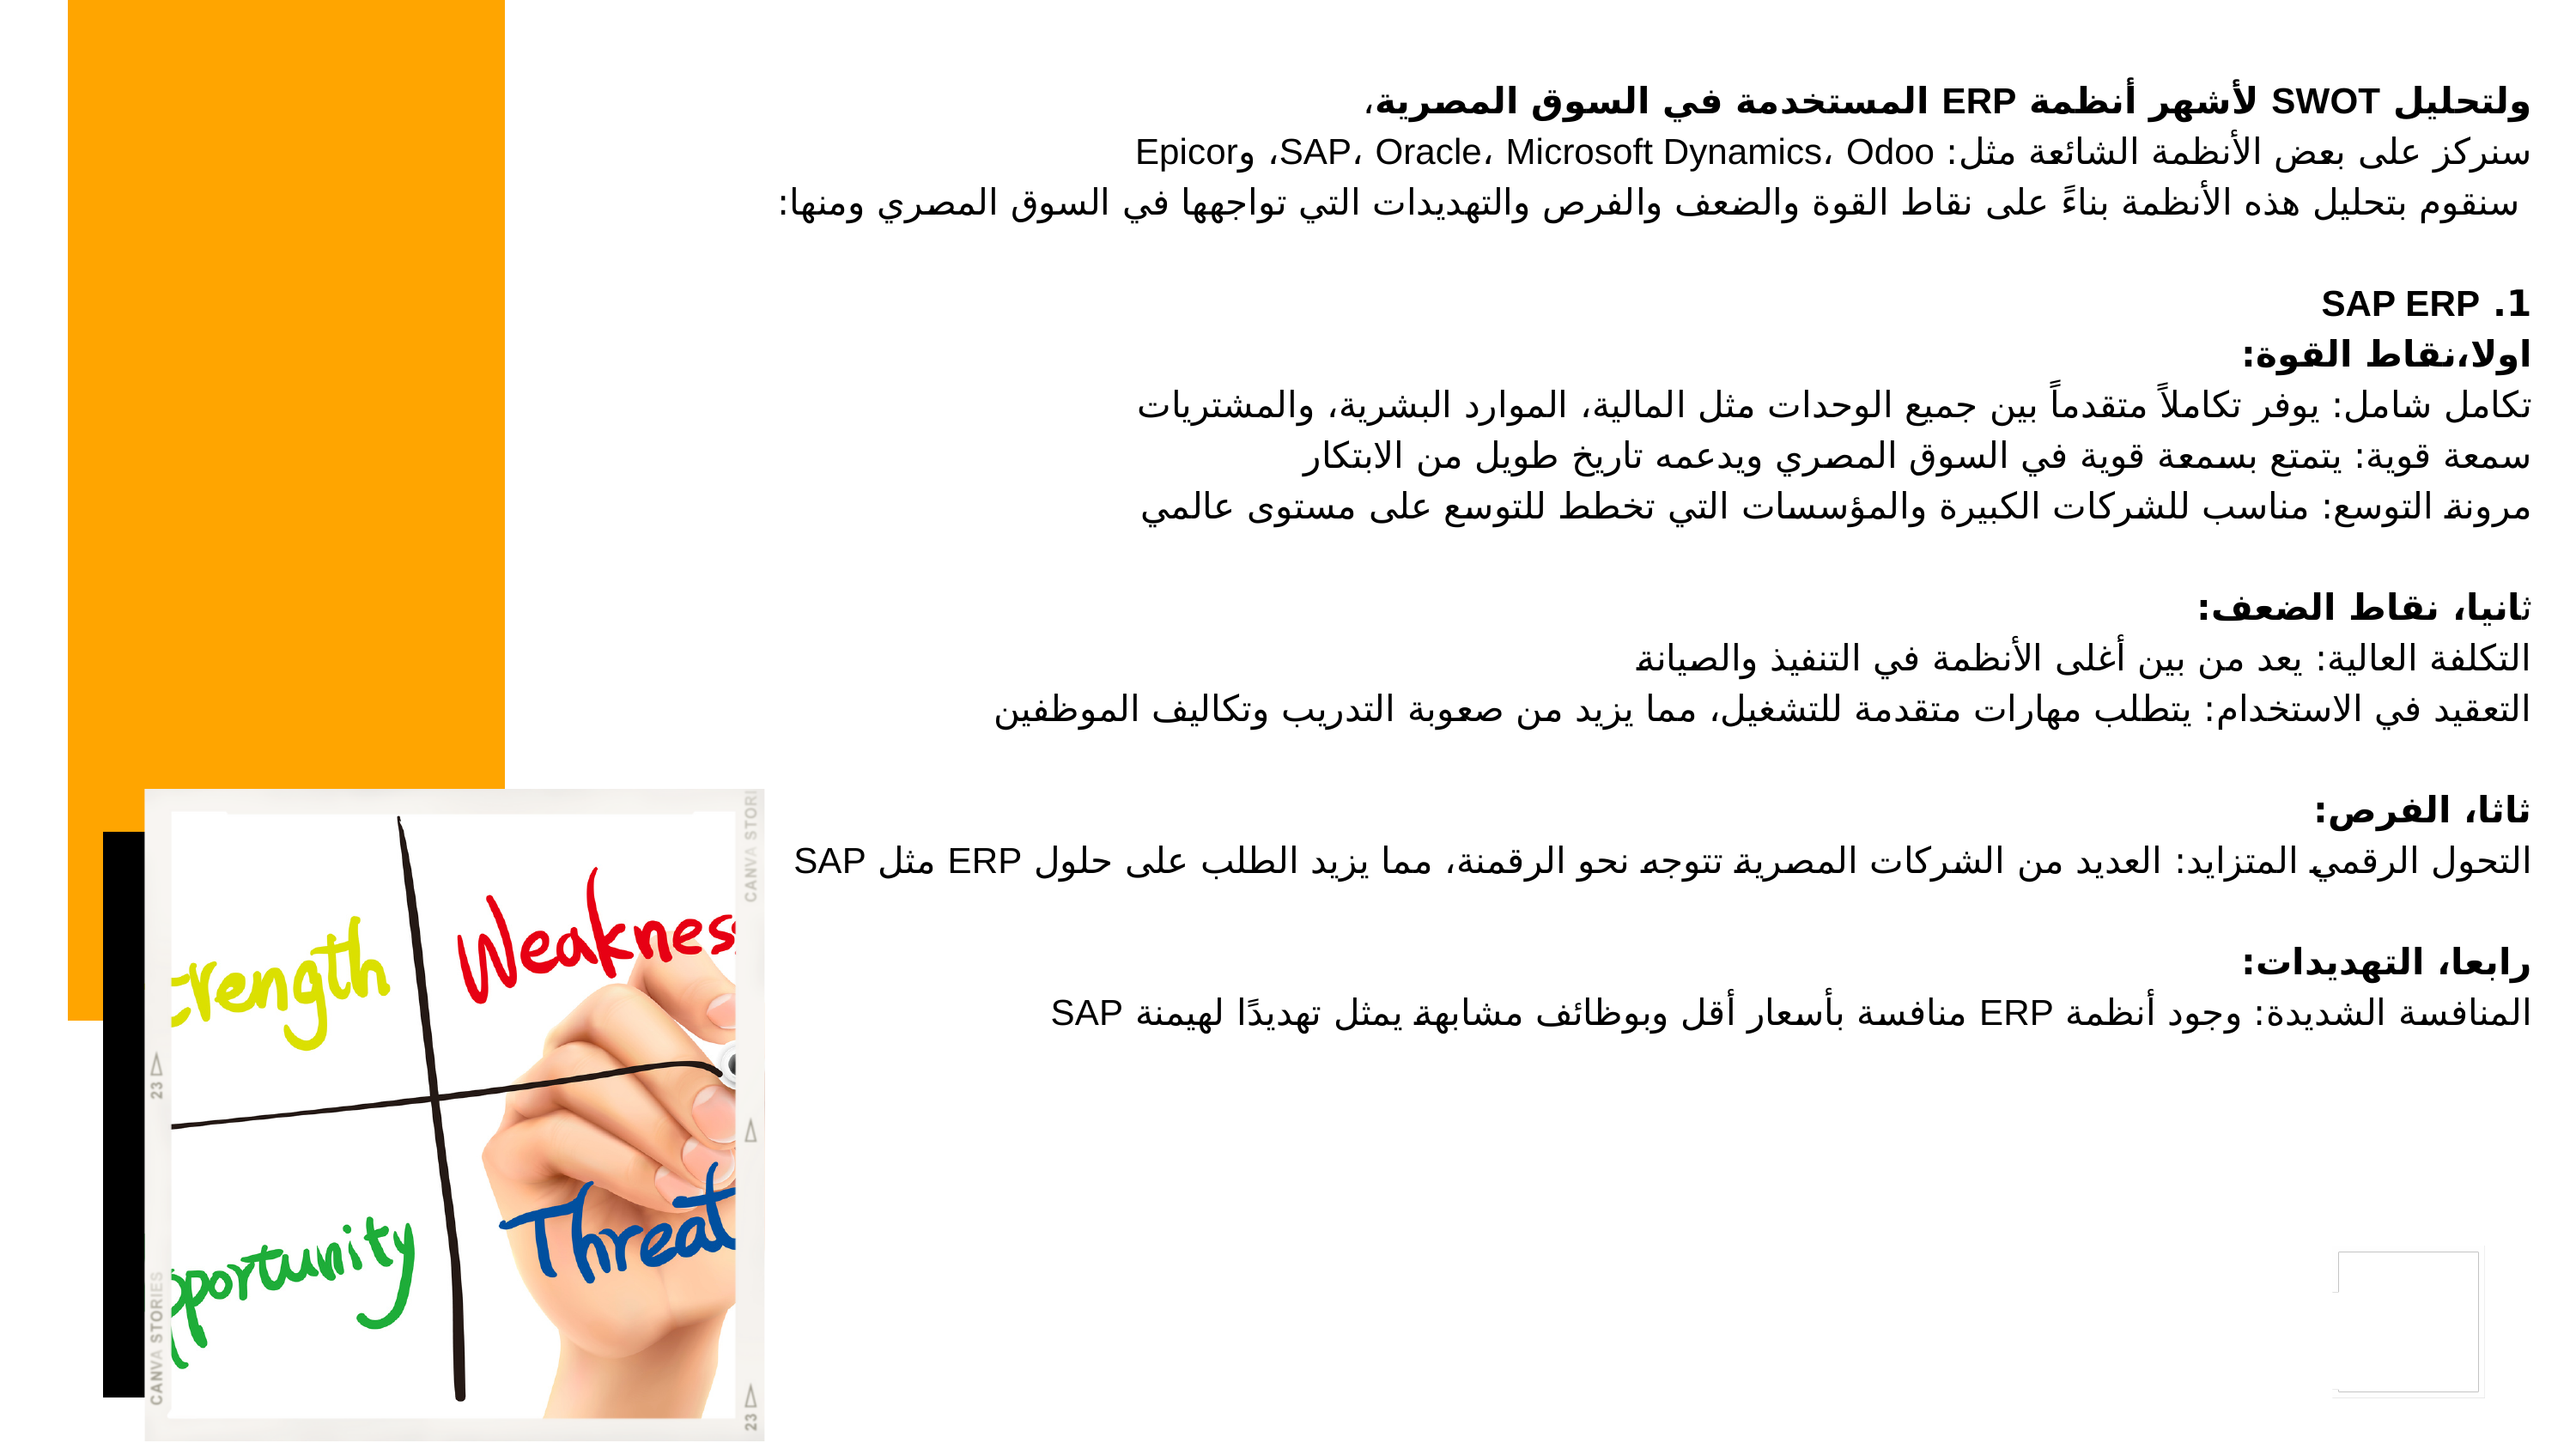

ولتحليل SWOT لأشهر أنظمة ERP المستخدمة في السوق المصرية،
سنركز على بعض الأنظمة الشائعة مثل: SAP، Oracle، Microsoft Dynamics، Odoo، وEpicor
 سنقوم بتحليل هذه الأنظمة بناءً على نقاط القوة والضعف والفرص والتهديدات التي تواجهها في السوق المصري ومنها:

1. SAP ERP
اولا،نقاط القوة:
تكامل شامل: يوفر تكاملاً متقدماً بين جميع الوحدات مثل المالية، الموارد البشرية، والمشتريات
سمعة قوية: يتمتع بسمعة قوية في السوق المصري ويدعمه تاريخ طويل من الابتكار
مرونة التوسع: مناسب للشركات الكبيرة والمؤسسات التي تخطط للتوسع على مستوى عالمي

ثانيا، نقاط الضعف:
التكلفة العالية: يعد من بين أغلى الأنظمة في التنفيذ والصيانة
التعقيد في الاستخدام: يتطلب مهارات متقدمة للتشغيل، مما يزيد من صعوبة التدريب وتكاليف الموظفين

ثاثا، الفرص:
التحول الرقمي المتزايد: العديد من الشركات المصرية تتوجه نحو الرقمنة، مما يزيد الطلب على حلول ERP مثل SAP

رابعا، التهديدات:
المنافسة الشديدة: وجود أنظمة ERP منافسة بأسعار أقل وبوظائف مشابهة يمثل تهديدًا لهيمنة SAP